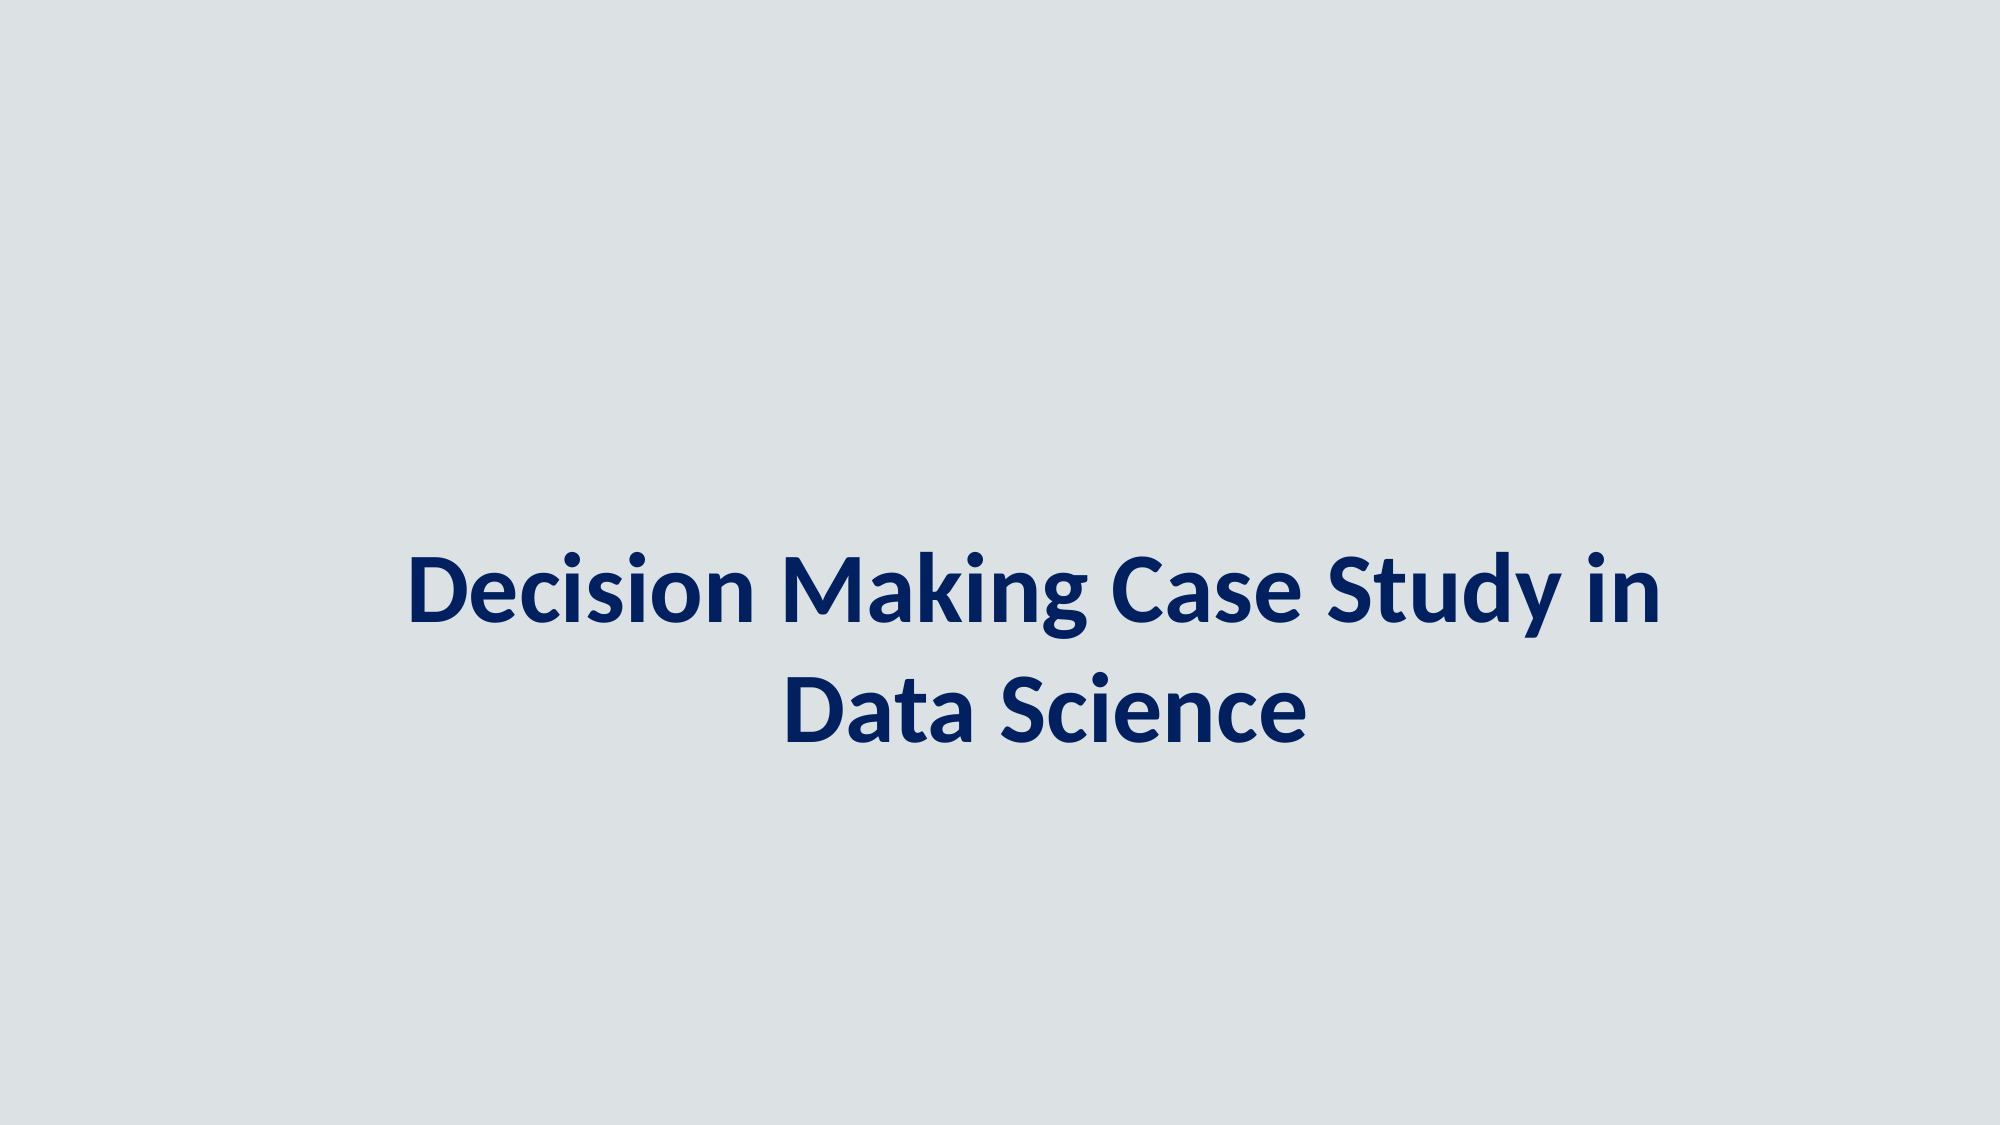

# Decision Making Case Study in Data Science